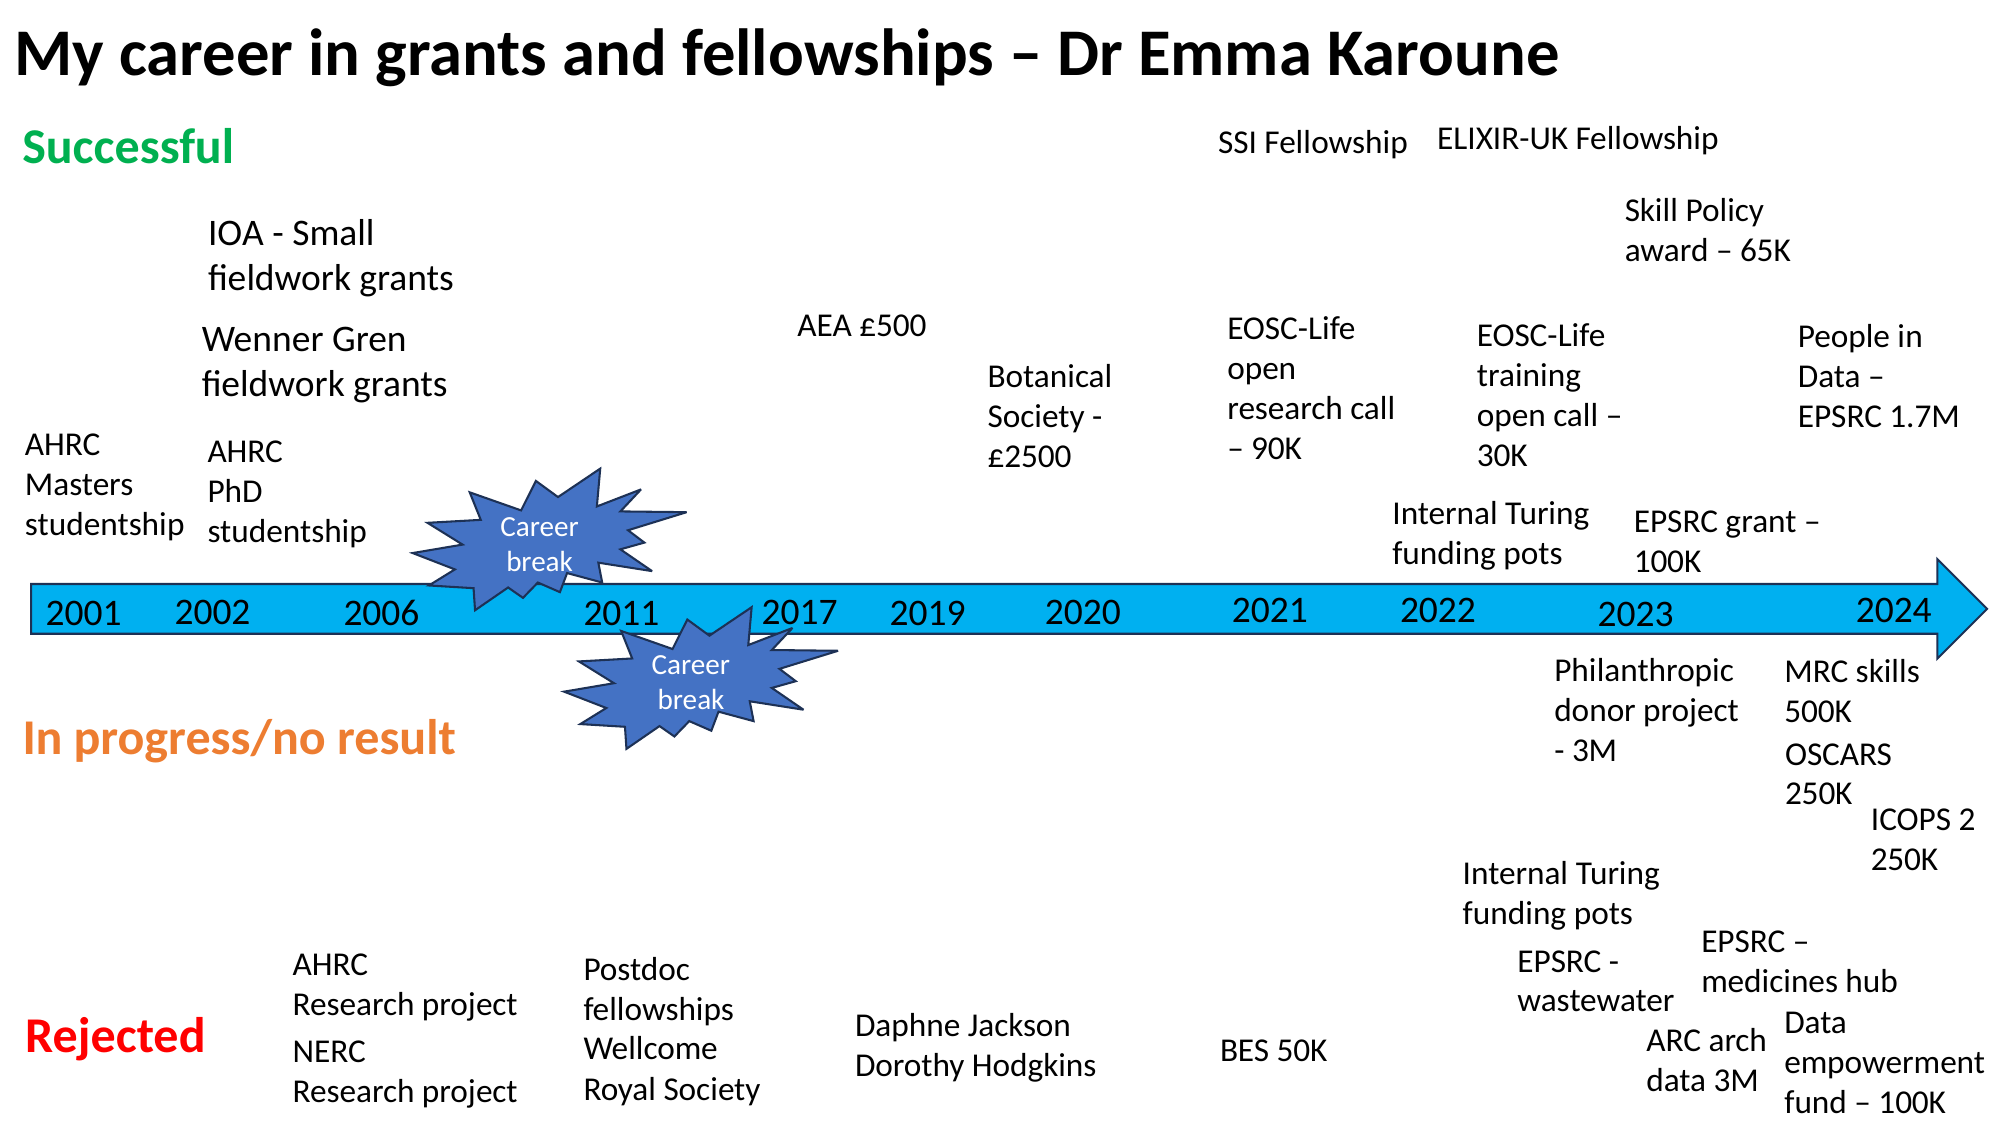

My career in grants and fellowships – Dr Emma Karoune
Successful
ELIXIR-UK Fellowship
SSI Fellowship
Skill Policy award – 65K
IOA - Small fieldwork grants
AEA £500
EOSC-Life open research call – 90K
EOSC-Life training open call – 30K
People in Data – EPSRC 1.7M
Wenner Gren fieldwork grants
Botanical Society - £2500
AHRC Masters studentship
AHRC
PhD studentship
Career break
Internal Turing funding pots
EPSRC grant – 100K

2024
2021
2022
2017
2002
2020
2001
2006
2011
2019
2023
Career break
Philanthropic donor project - 3M
MRC skills 500K
In progress/no result
OSCARS 250K
ICOPS 2 250K
Internal Turing funding pots
EPSRC – medicines hub
EPSRC - wastewater
AHRC
Research project
Postdoc fellowships
Wellcome
Royal Society
Data empowerment fund – 100K
Rejected
Daphne Jackson
Dorothy Hodgkins
ARC arch data 3M
BES 50K
NERC
Research project